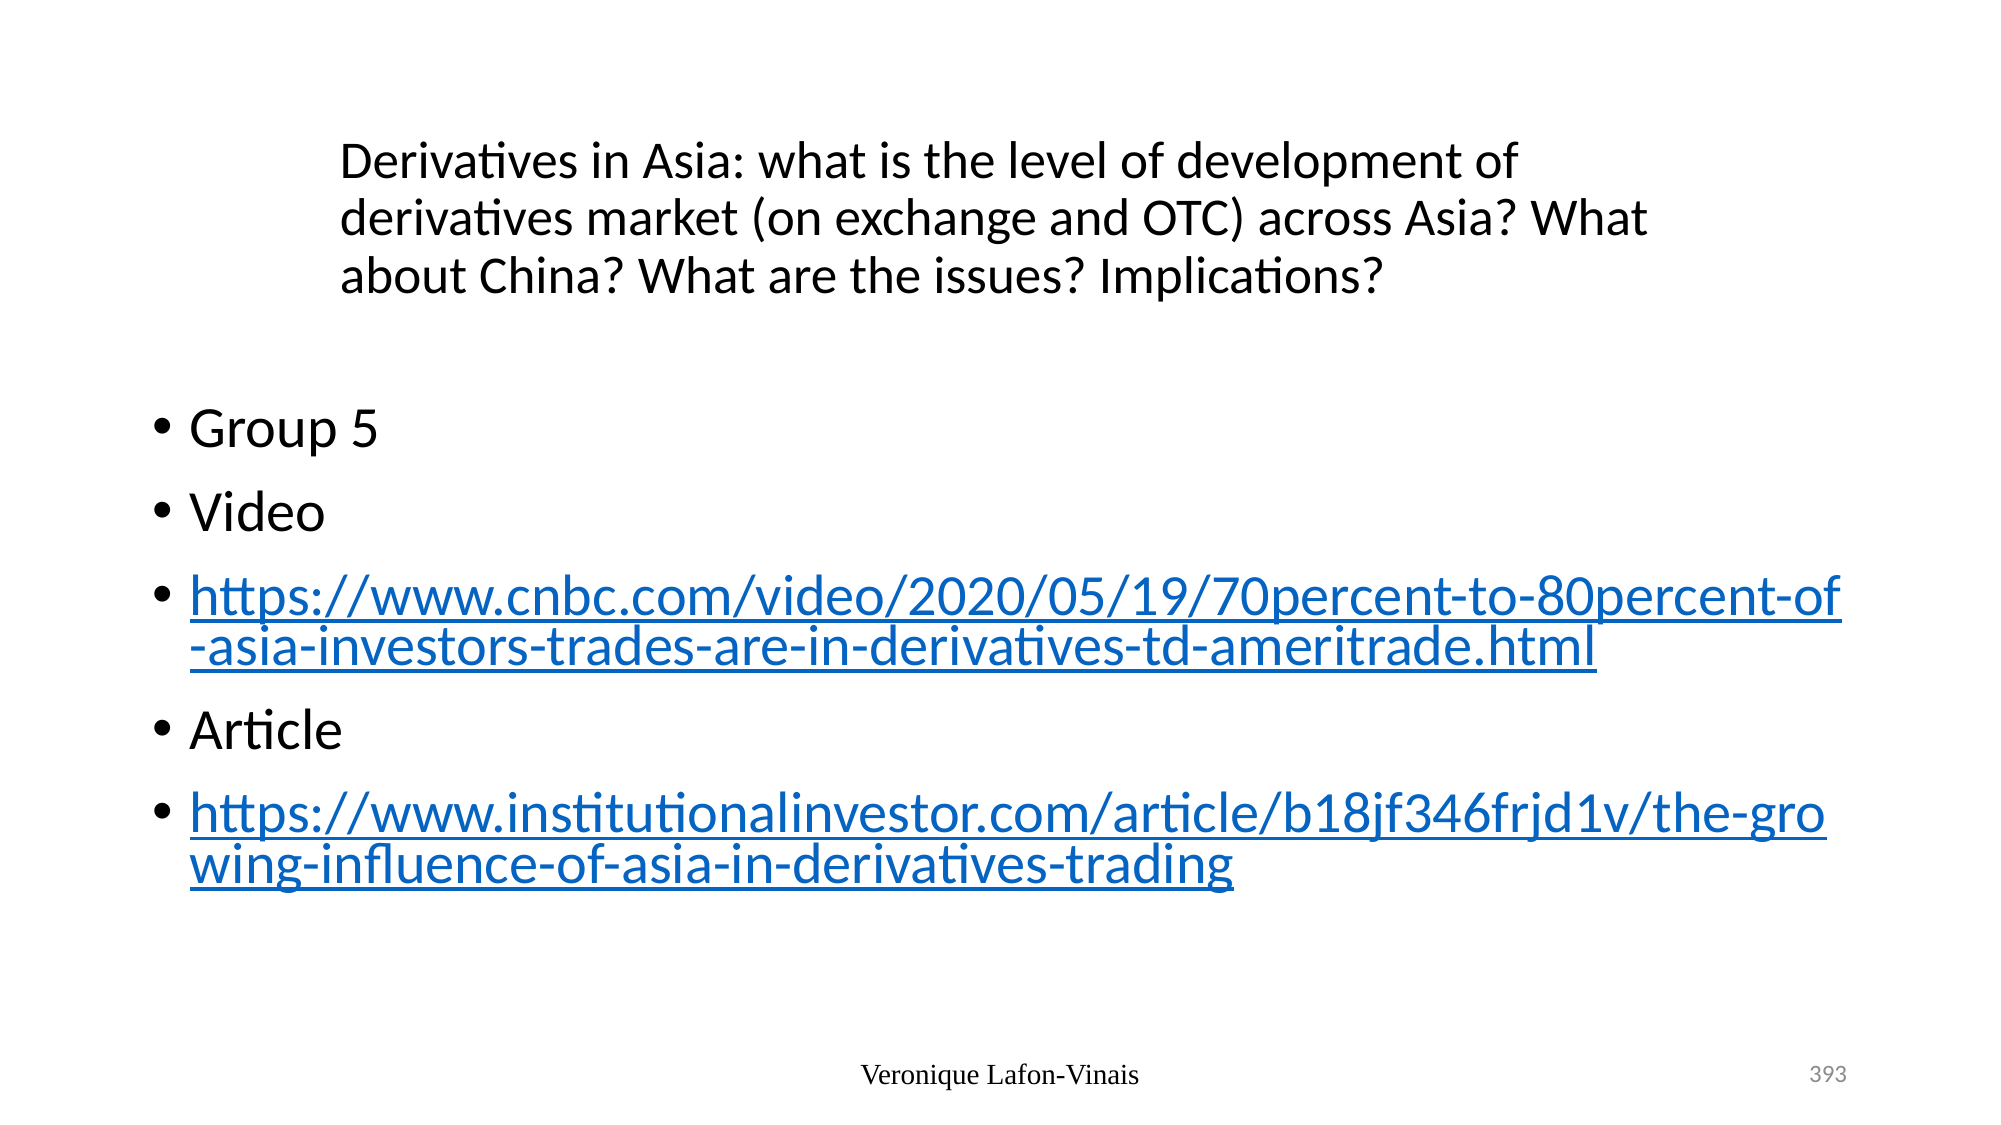

# Derivatives in Asia: what is the level of development of derivatives market (on exchange and OTC) across Asia? What about China? What are the issues? Implications?

Group 5
Video
https://www.cnbc.com/video/2020/05/19/70percent-to-80percent-of-asia-investors-trades-are-in-derivatives-td-ameritrade.html
Article
https://www.institutionalinvestor.com/article/b18jf346frjd1v/the-growing-influence-of-asia-in-derivatives-trading

393
Veronique Lafon-Vinais